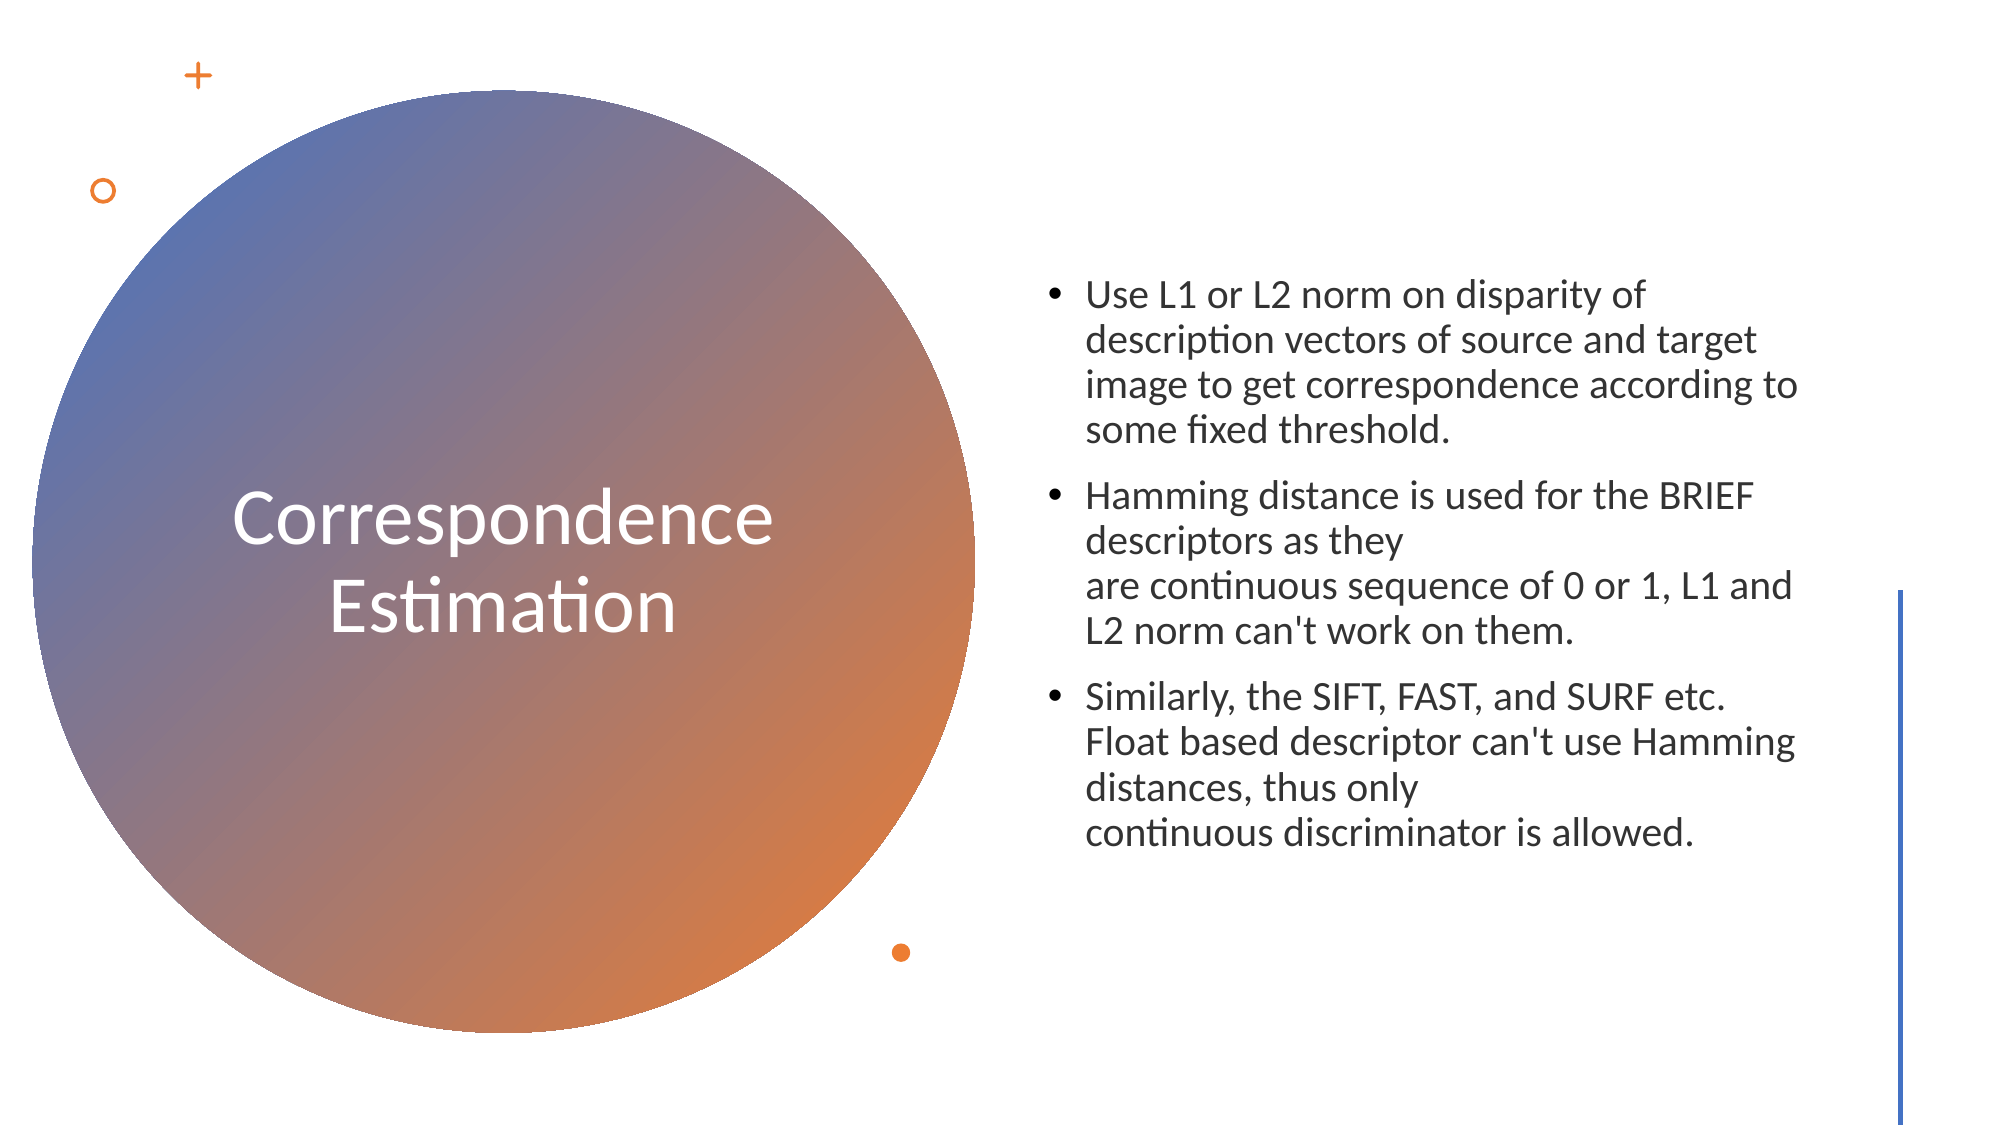

Use L1 or L2 norm on disparity of description vectors of source and target image to get correspondence according to some fixed threshold.
Hamming distance is used for the BRIEF descriptors as they are continuous sequence of 0 or 1, L1 and L2 norm can't work on them.
Similarly, the SIFT, FAST, and SURF etc. Float based descriptor can't use Hamming distances, thus only continuous discriminator is allowed.

# Correspondence Estimation

Shivam Pandey             17807671
11